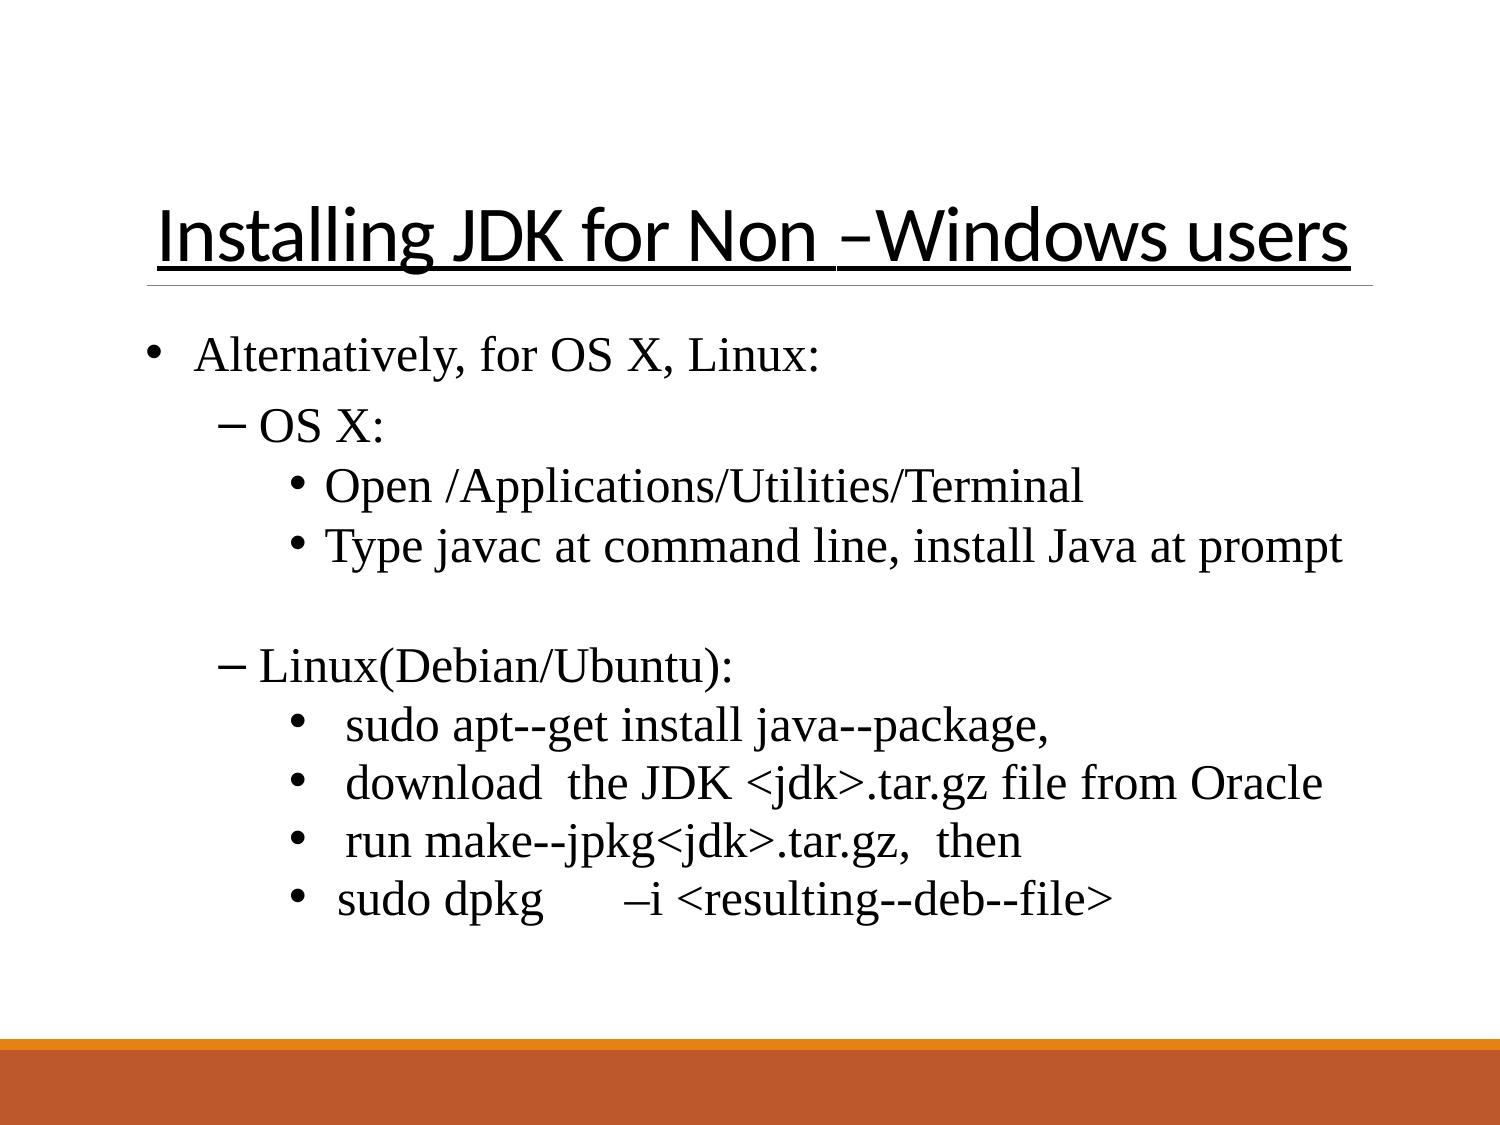

# Installing JDK for Non –Windows users
Alternatively, for OS X, Linux:
OS X:
Open /Applications/Utilities/Terminal
Type javac at command line, install Java at prompt

Linux(Debian/Ubuntu):
sudo apt-­‐get install java-­‐package,
download  the JDK <jdk>.tar.gz file from Oracle
run make-­‐jpkg<jdk>.tar.gz,  then
 sudo dpkg	–i <resulting-­‐deb-­‐file>